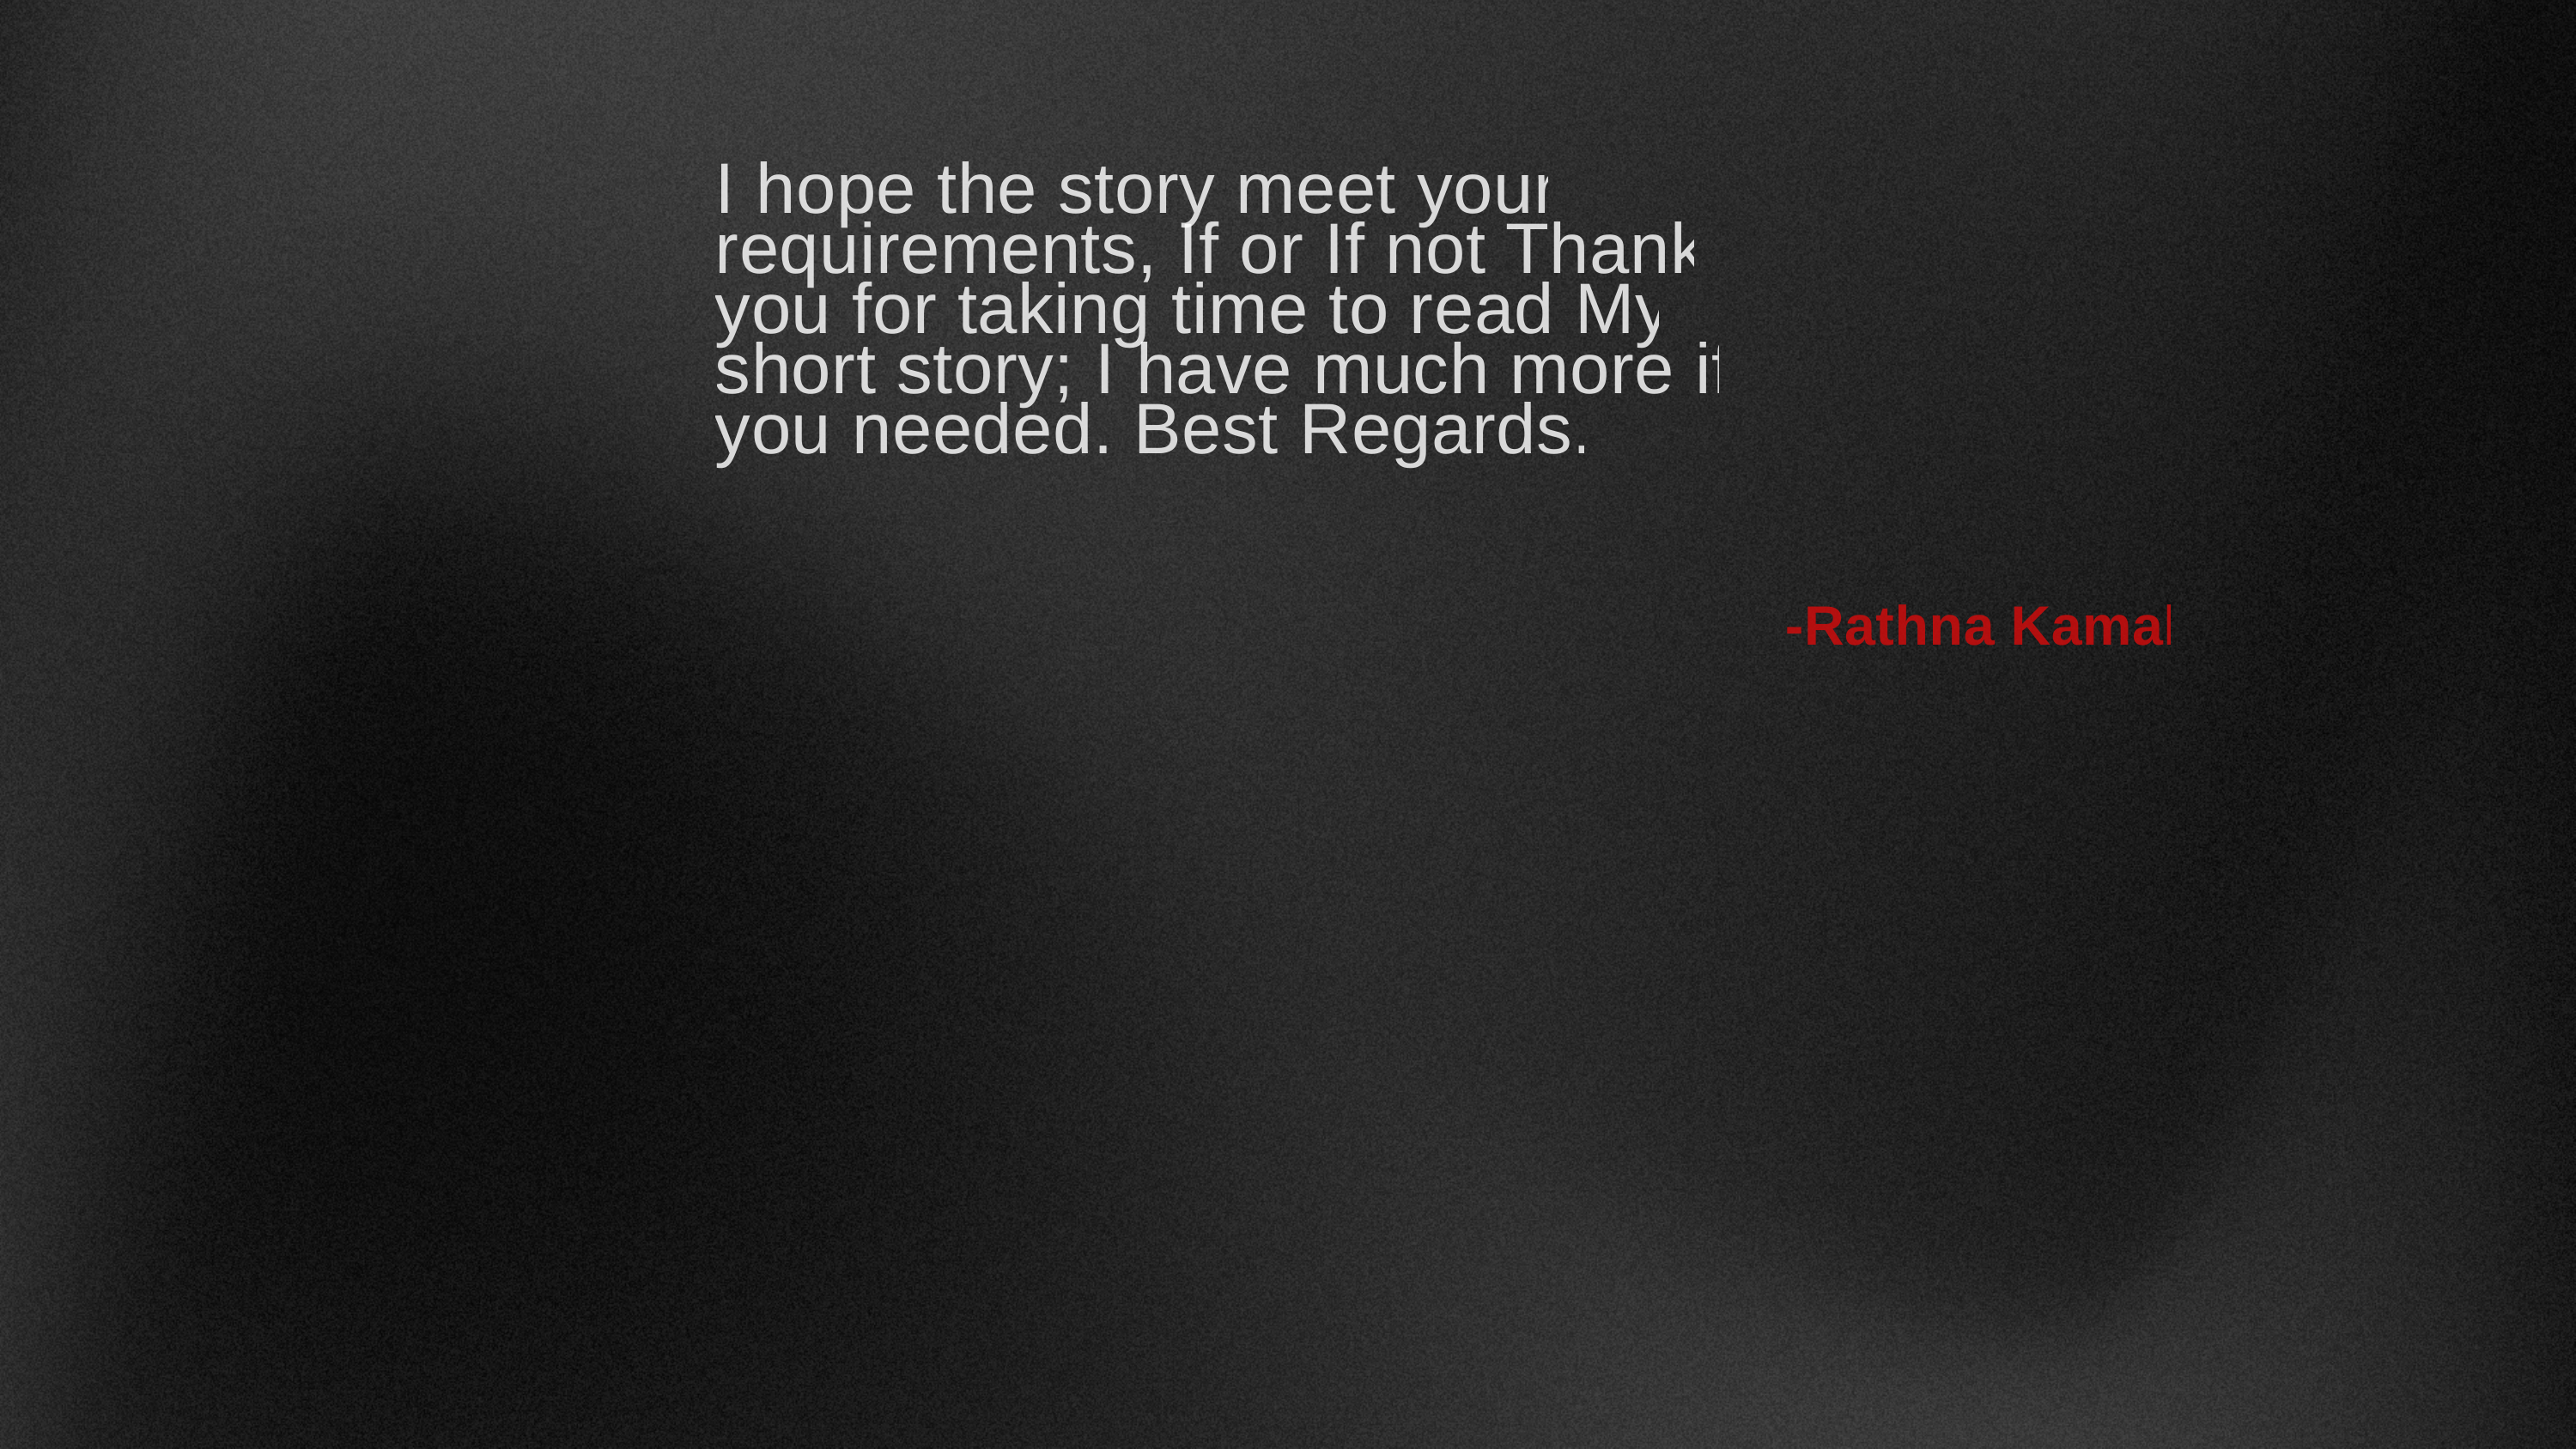

I hope the story meet your requirements, If or If not Thank you for taking time to read My short story; I have much more if you needed. Best Regards.

-Rathna Kamal